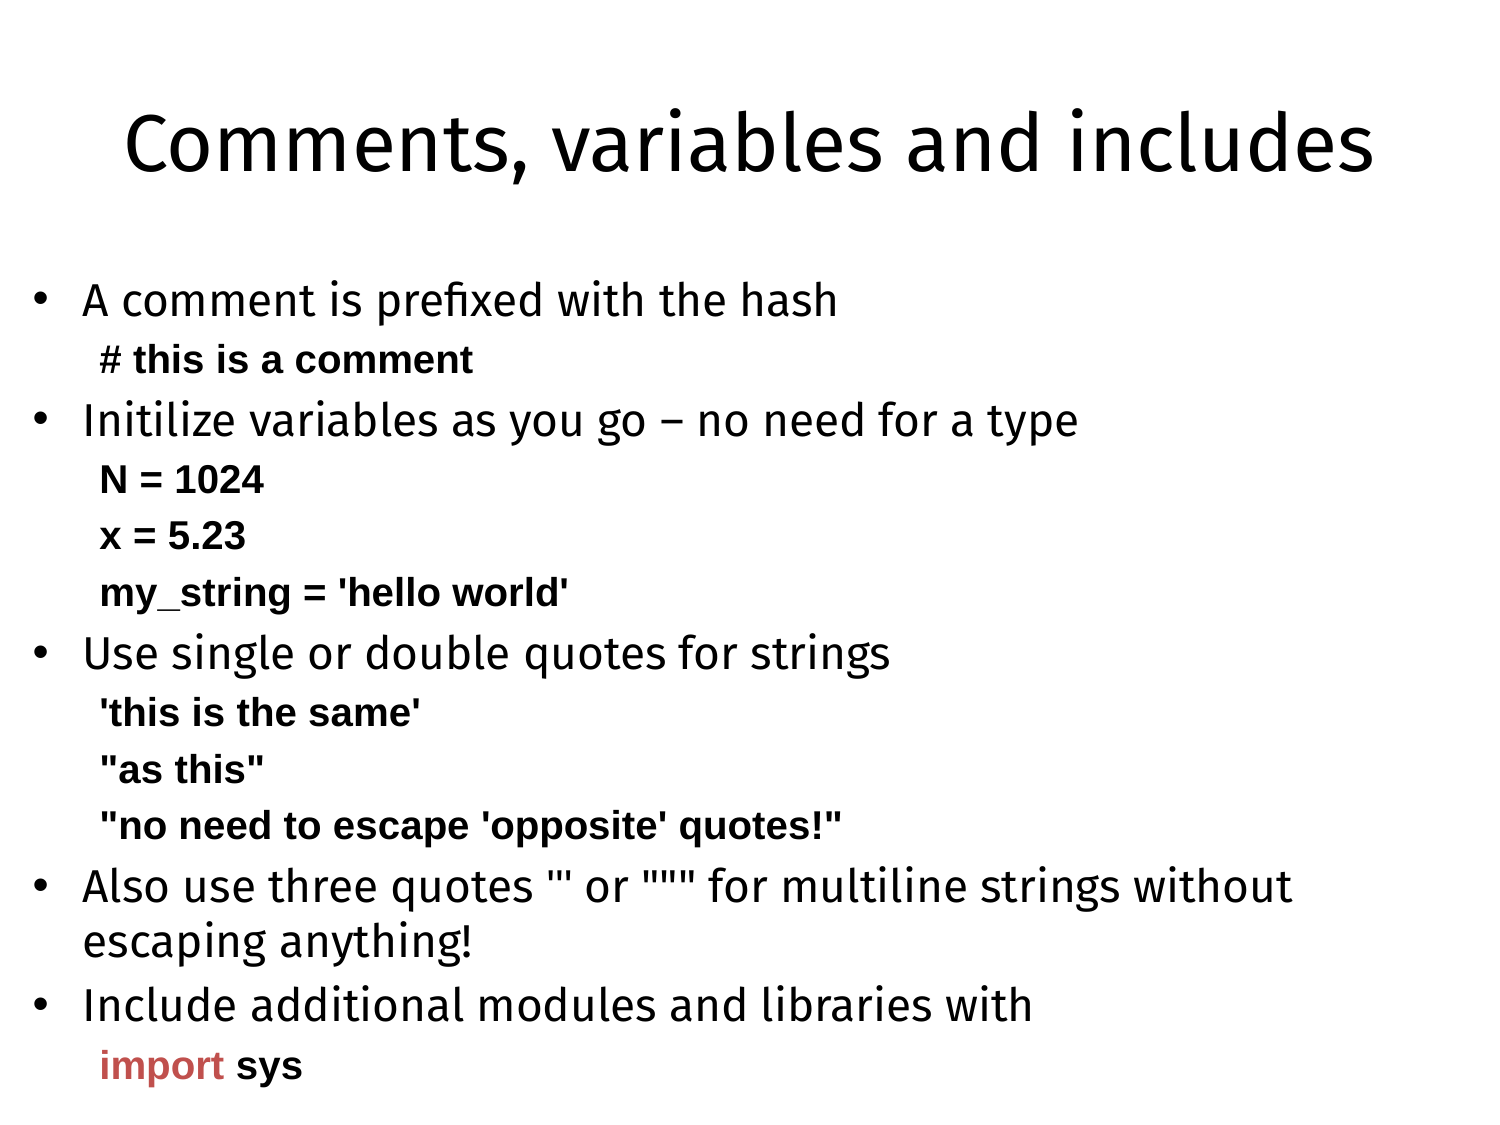

# Comments, variables and includes
A comment is prefixed with the hash
# this is a comment
Initilize variables as you go – no need for a type
N = 1024
x = 5.23
my_string = 'hello world'
Use single or double quotes for strings
'this is the same'
"as this"
"no need to escape 'opposite' quotes!"
Also use three quotes ''' or """ for multiline strings without escaping anything!
Include additional modules and libraries with
import sys